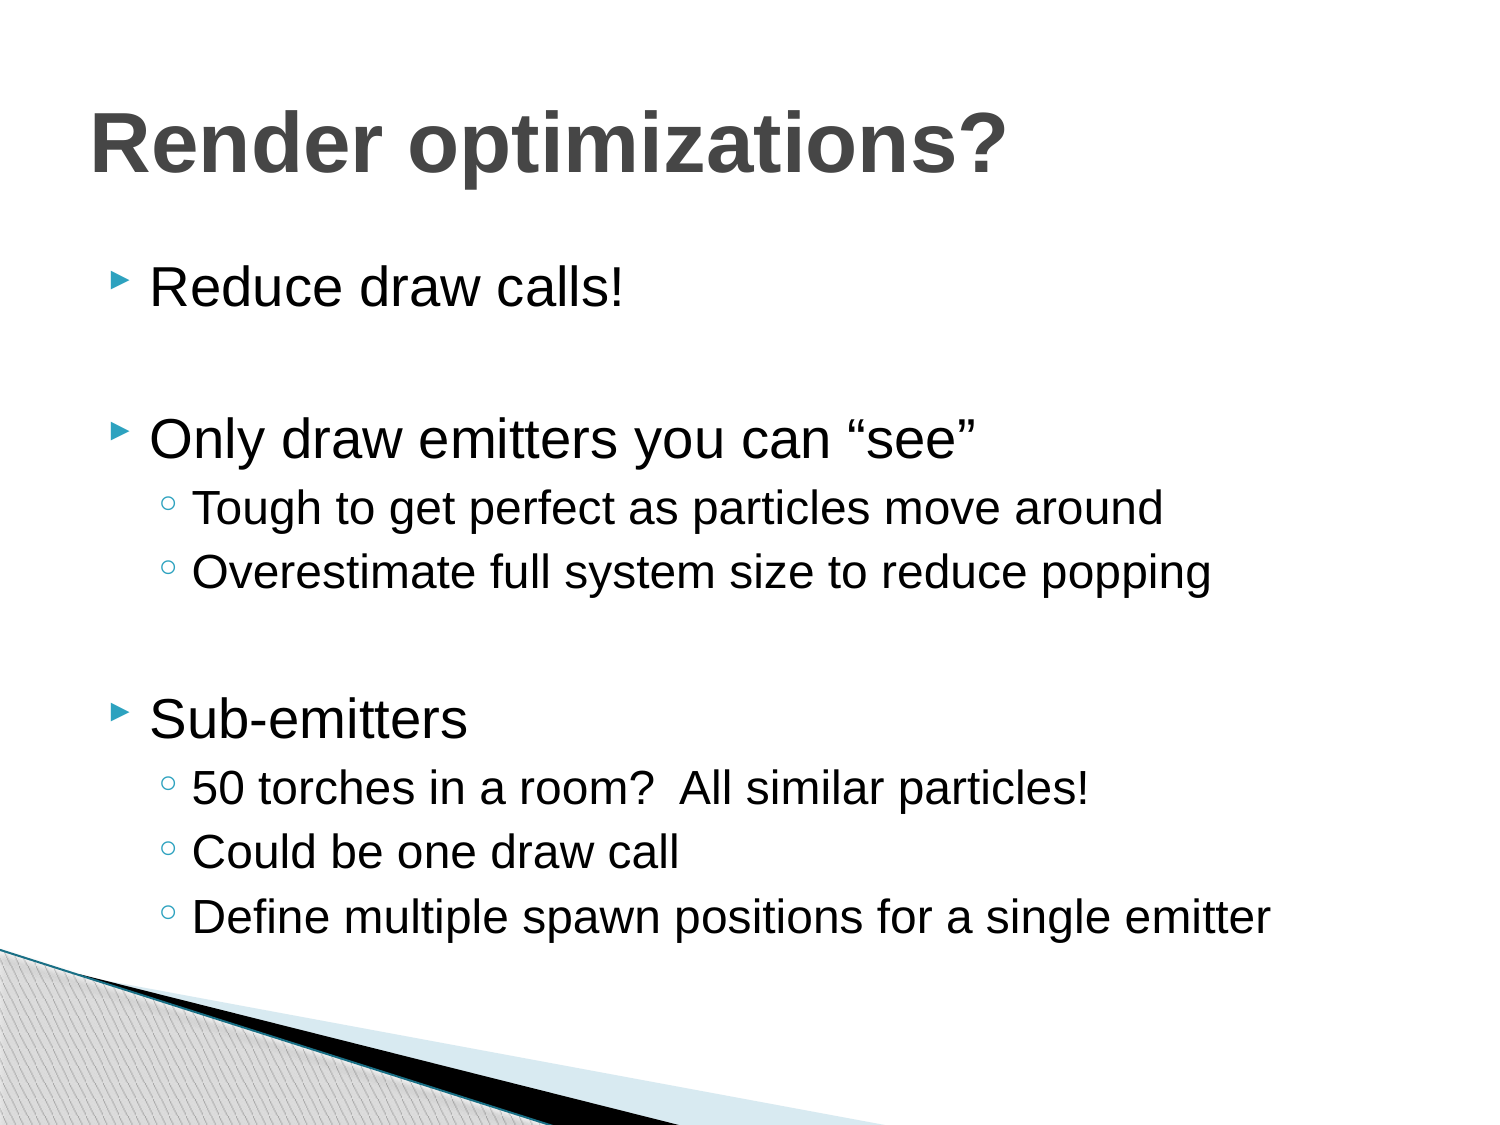

# Render optimizations?
Reduce draw calls!

Only draw emitters you can “see”
Tough to get perfect as particles move around
Overestimate full system size to reduce popping

Sub-emitters
50 torches in a room?  All similar particles!
Could be one draw call
Define multiple spawn positions for a single emitter